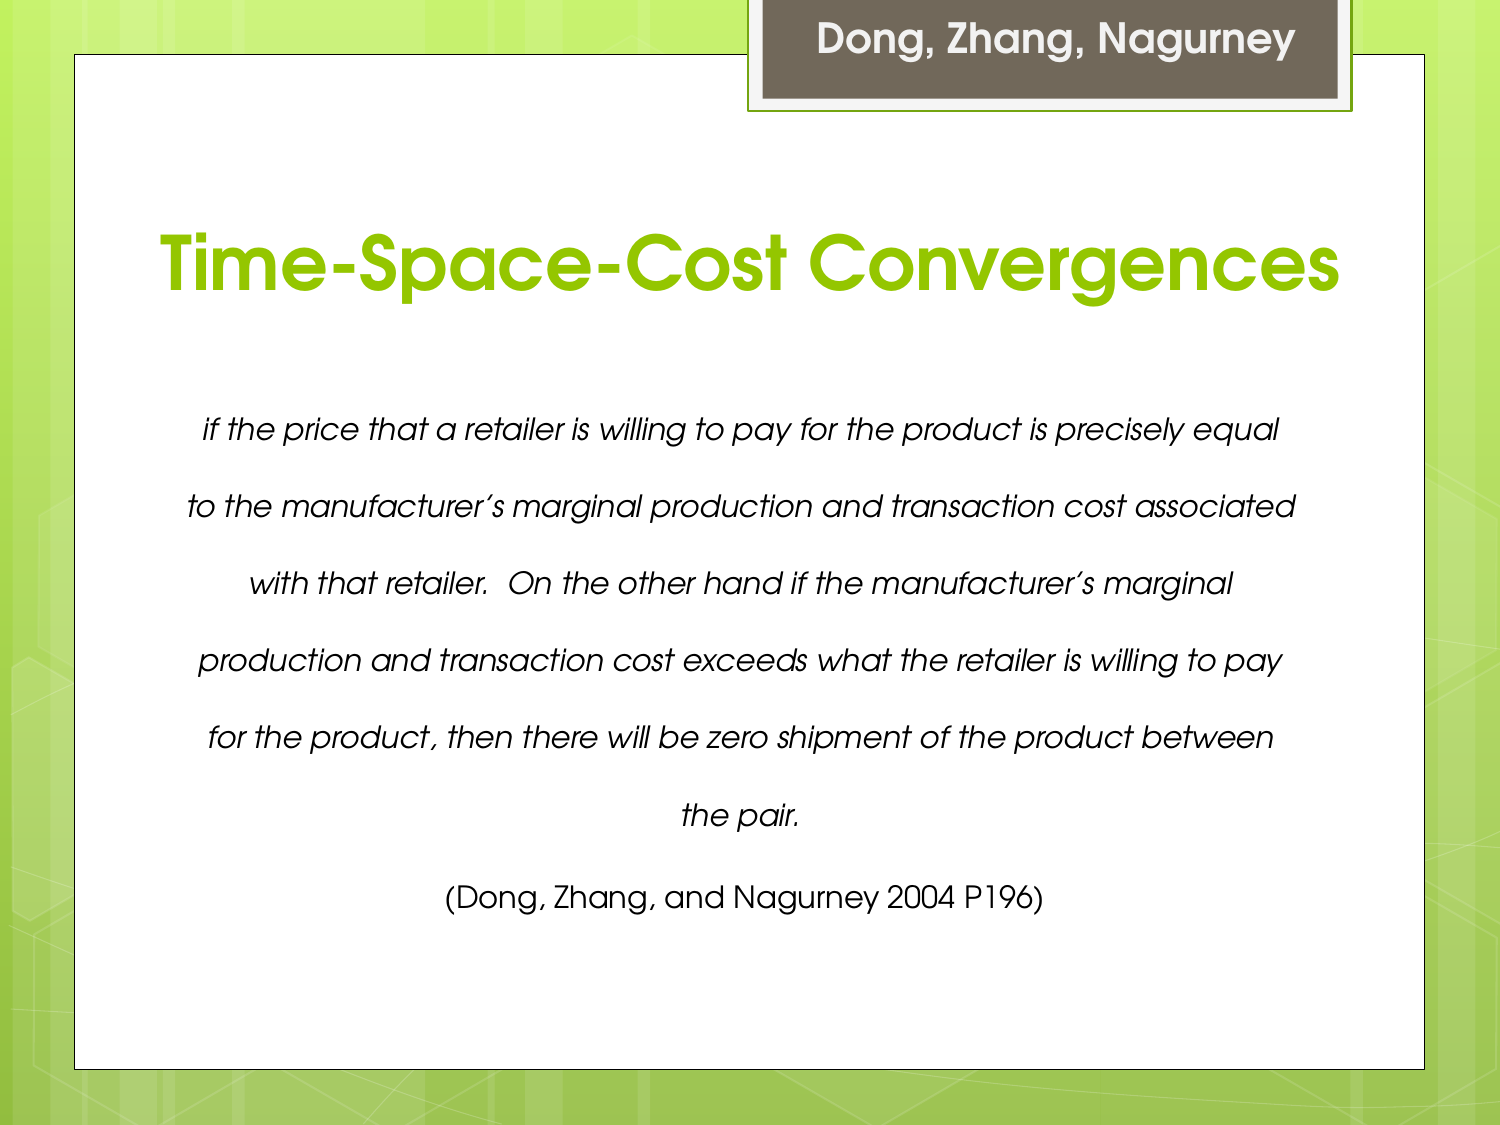

Dong, Zhang, Nagurney
# Time-Space-Cost Convergences
if the price that a retailer is willing to pay for the product is precisely equal to the manufacturer’s marginal production and transaction cost associated with that retailer.  On the other hand if the manufacturer’s marginal production and transaction cost exceeds what the retailer is willing to pay for the product, then there will be zero shipment of the product between the pair.
 (Dong, Zhang, and Nagurney 2004 P196)